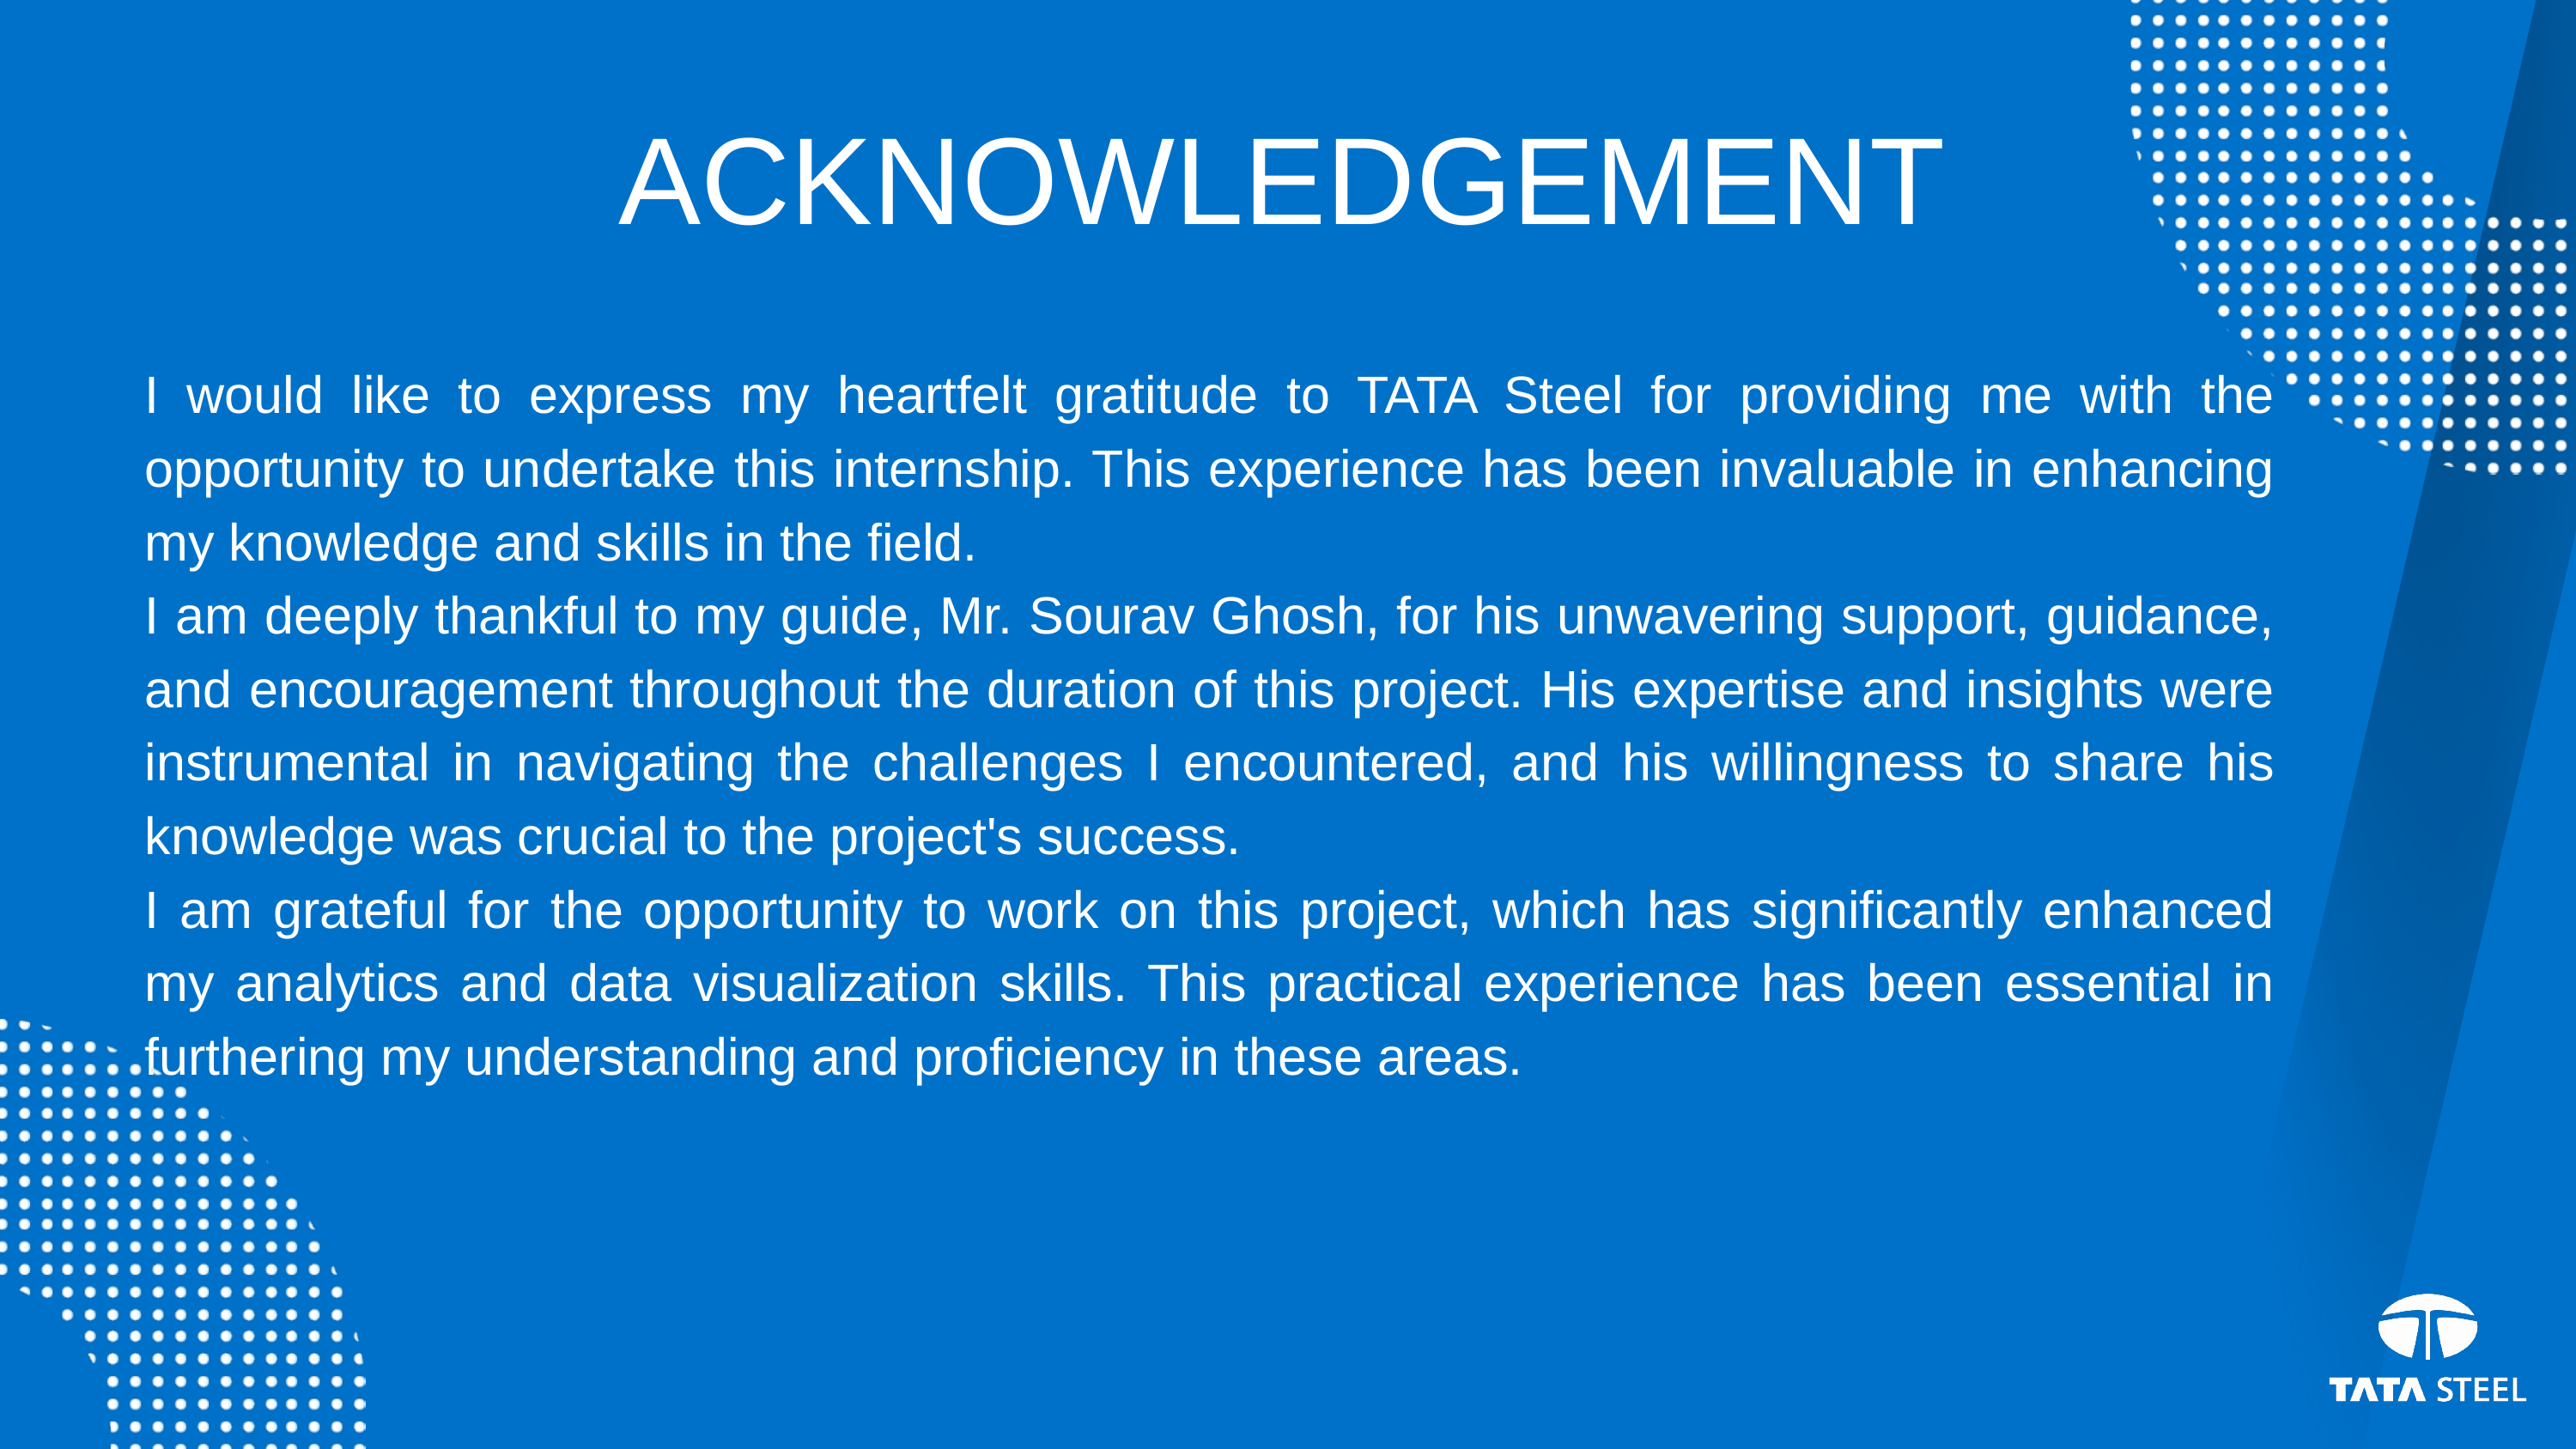

ACKNOWLEDGEMENT
I would like to express my heartfelt gratitude to TATA Steel for providing me with the opportunity to undertake this internship. This experience has been invaluable in enhancing my knowledge and skills in the field.
I am deeply thankful to my guide, Mr. Sourav Ghosh, for his unwavering support, guidance, and encouragement throughout the duration of this project. His expertise and insights were instrumental in navigating the challenges I encountered, and his willingness to share his knowledge was crucial to the project's success.
I am grateful for the opportunity to work on this project, which has significantly enhanced my analytics and data visualization skills. This practical experience has been essential in furthering my understanding and proficiency in these areas.